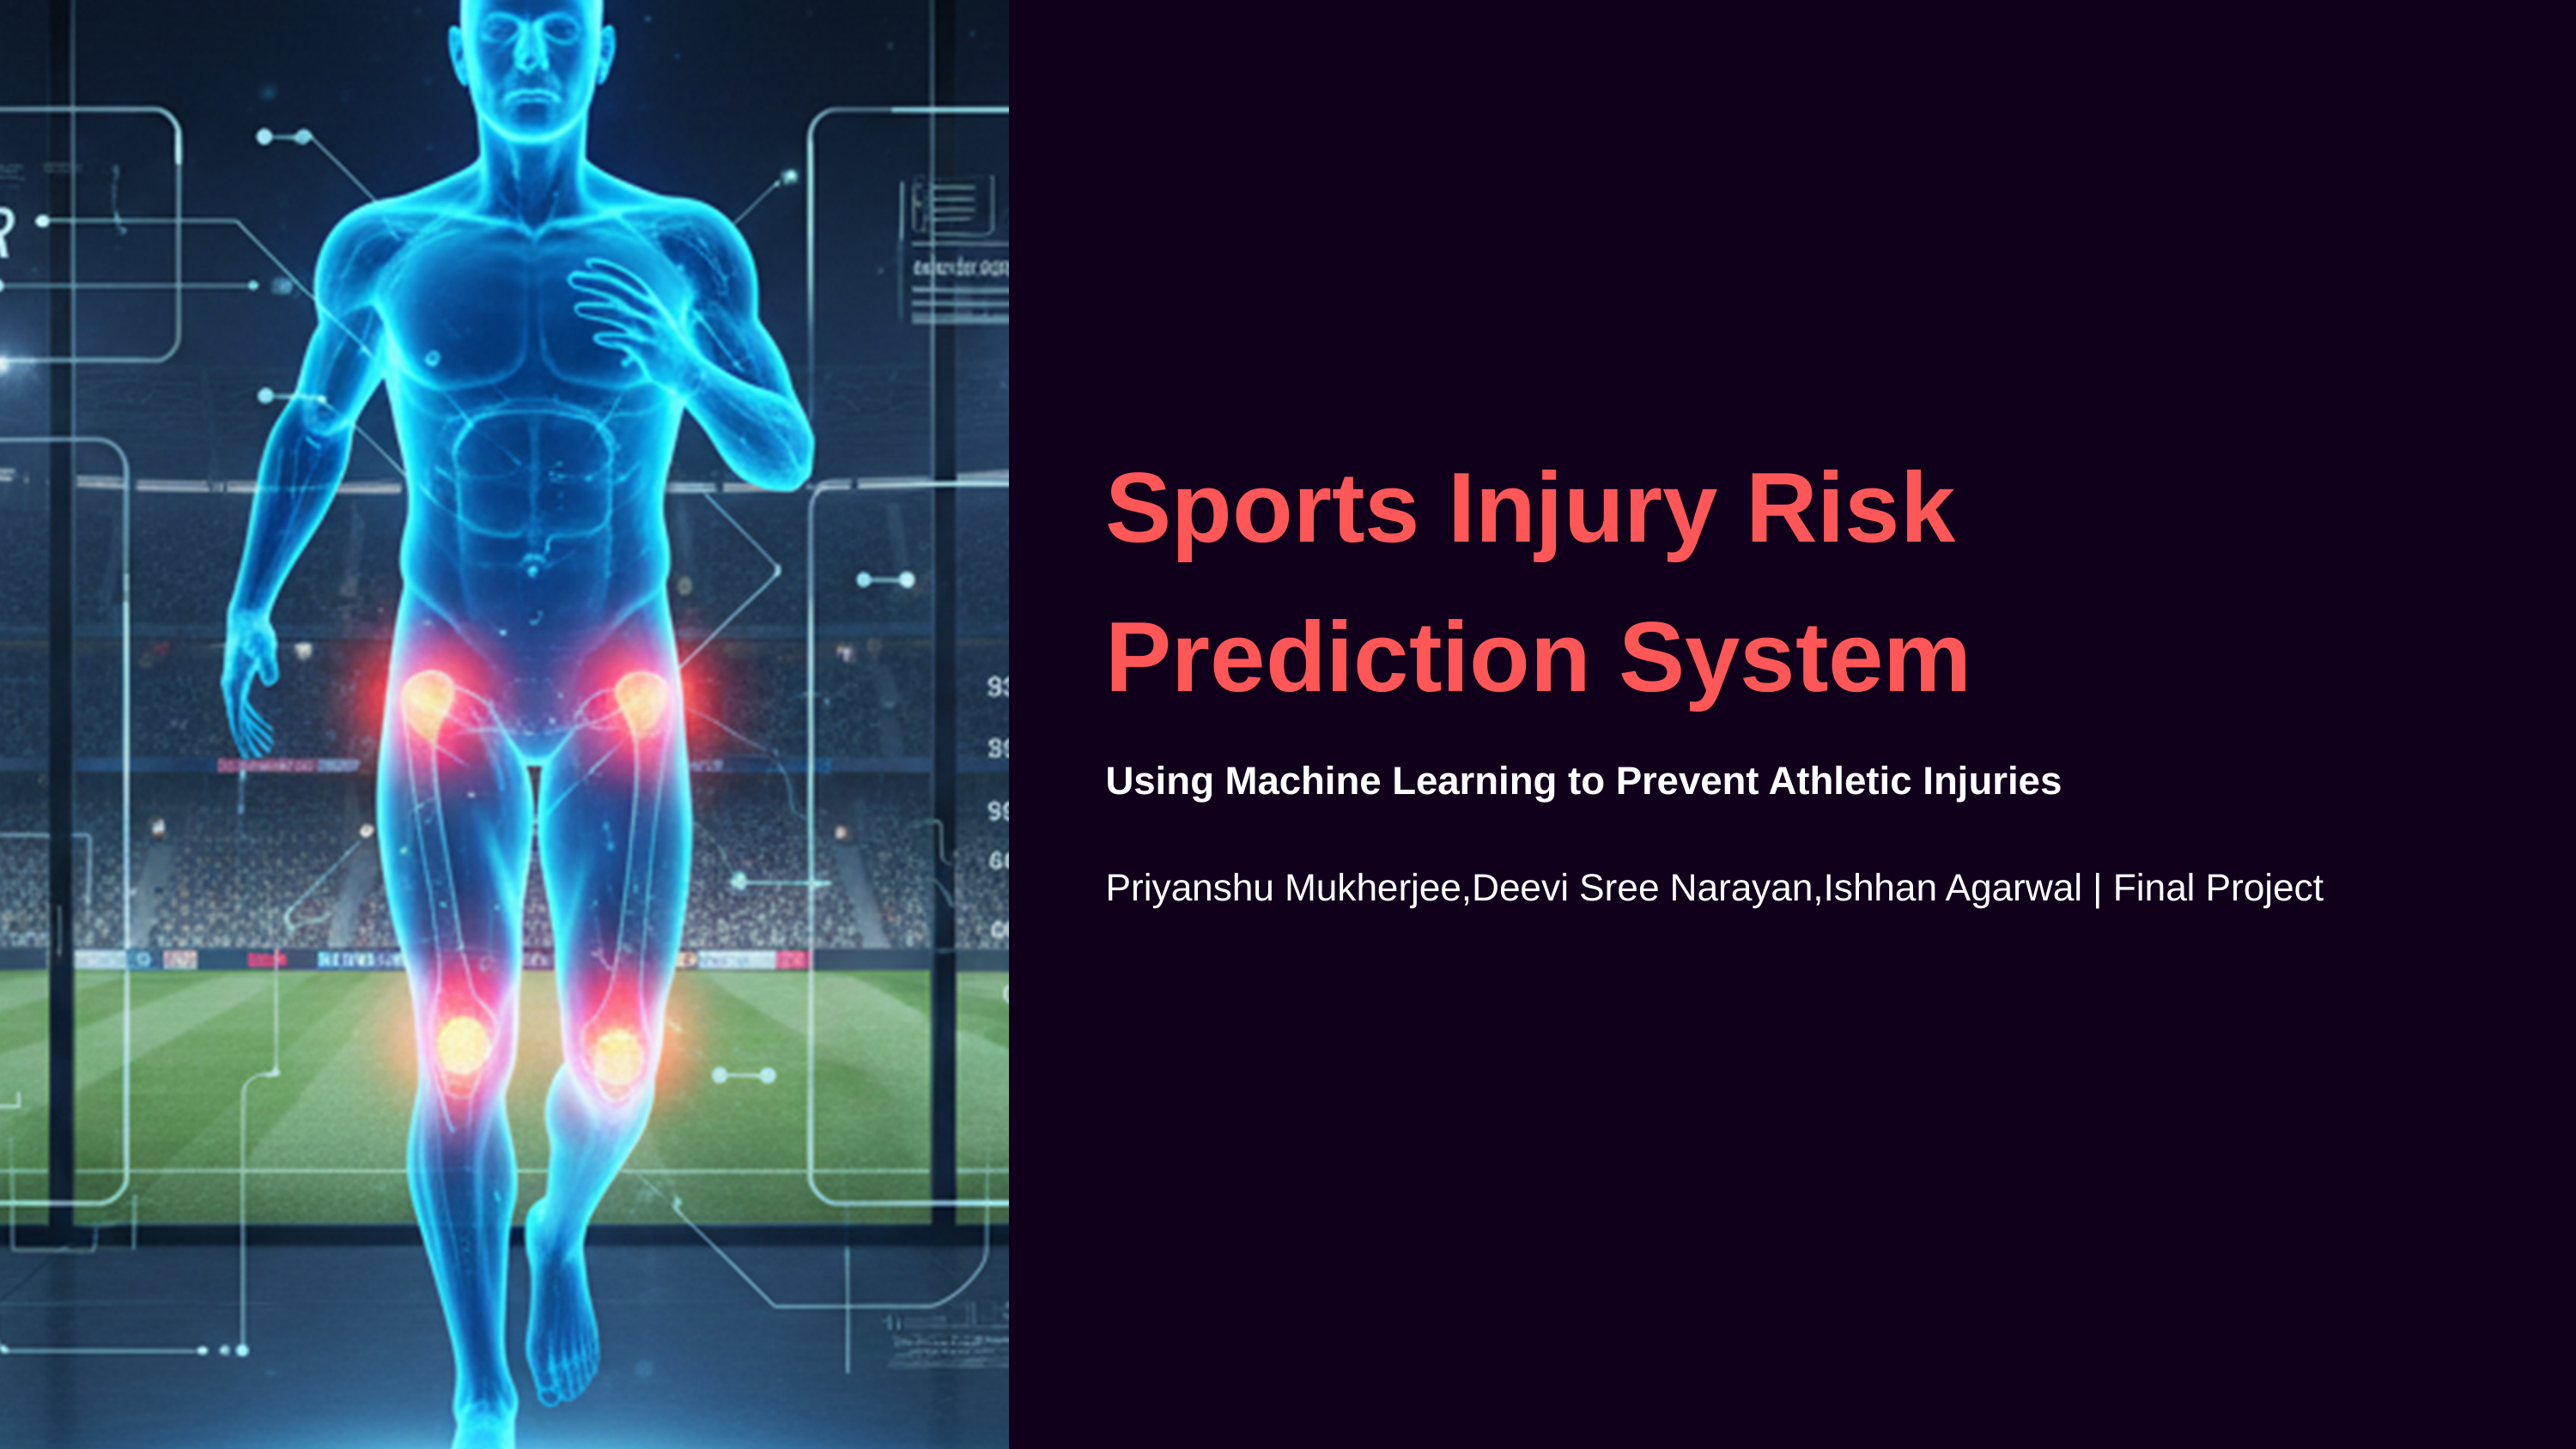

Sports Injury Risk Prediction System
Using Machine Learning to Prevent Athletic Injuries
Priyanshu Mukherjee,Deevi Sree Narayan,Ishhan Agarwal | Final Project